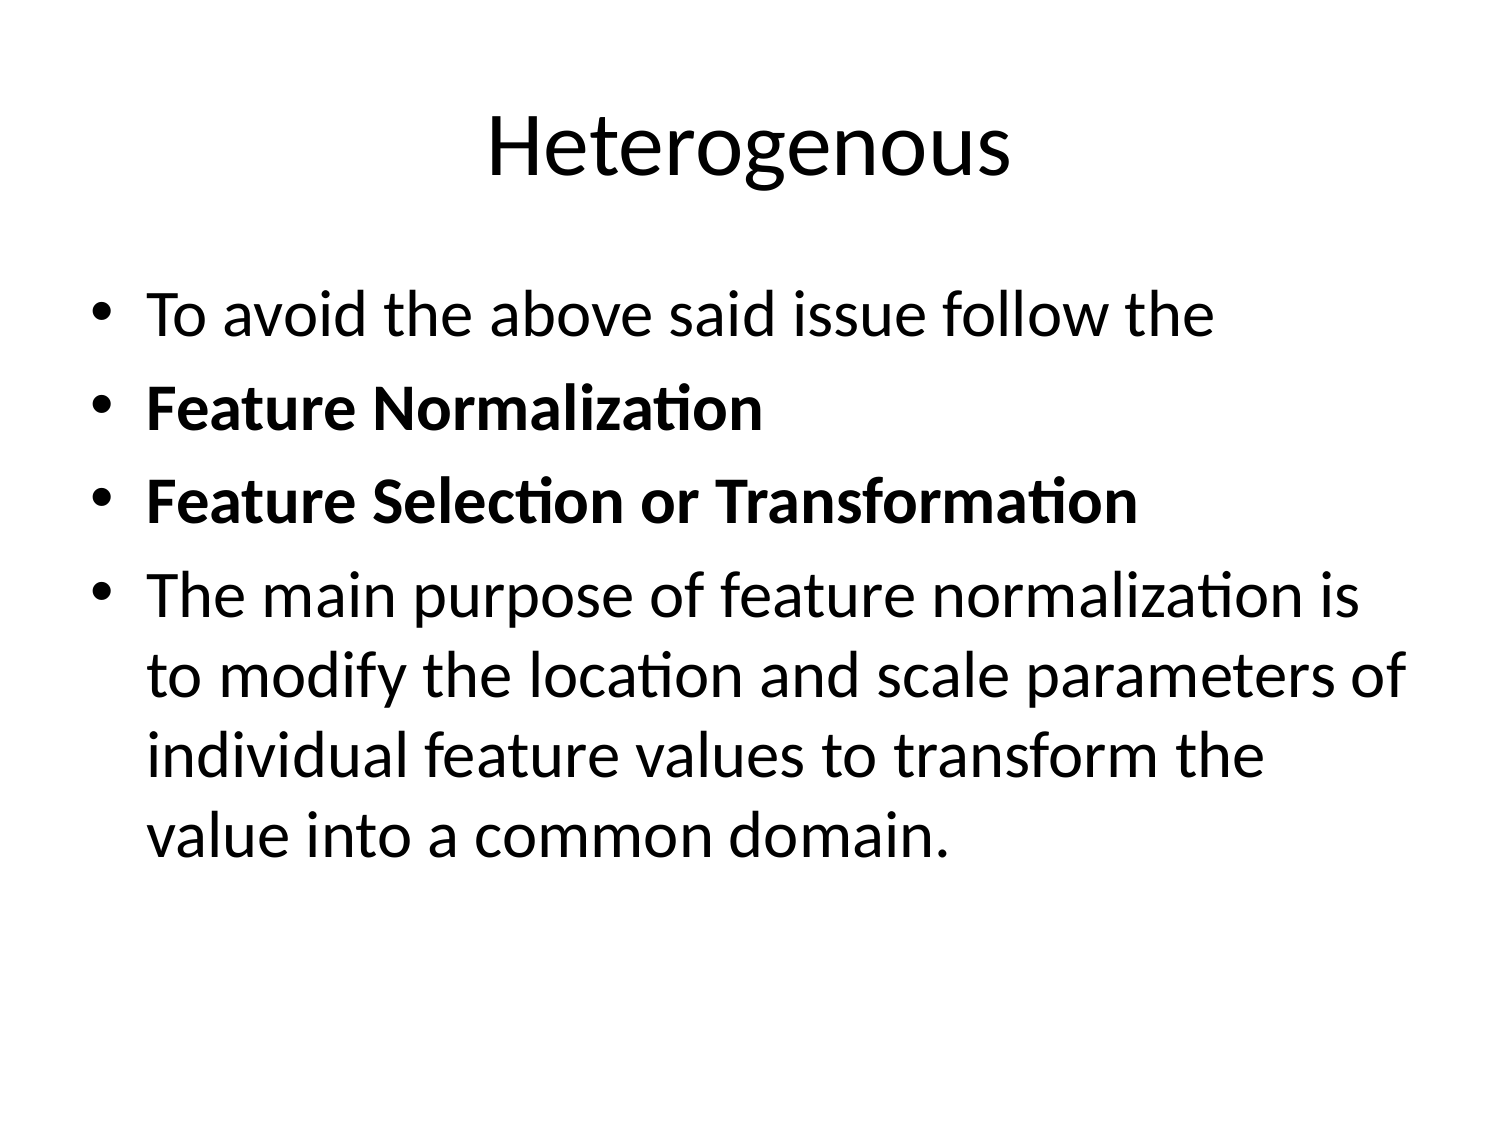

# Heterogenous
To avoid the above said issue follow the
Feature Normalization
Feature Selection or Transformation
The main purpose of feature normalization is to modify the location and scale parameters of individual feature values to transform the value into a common domain.